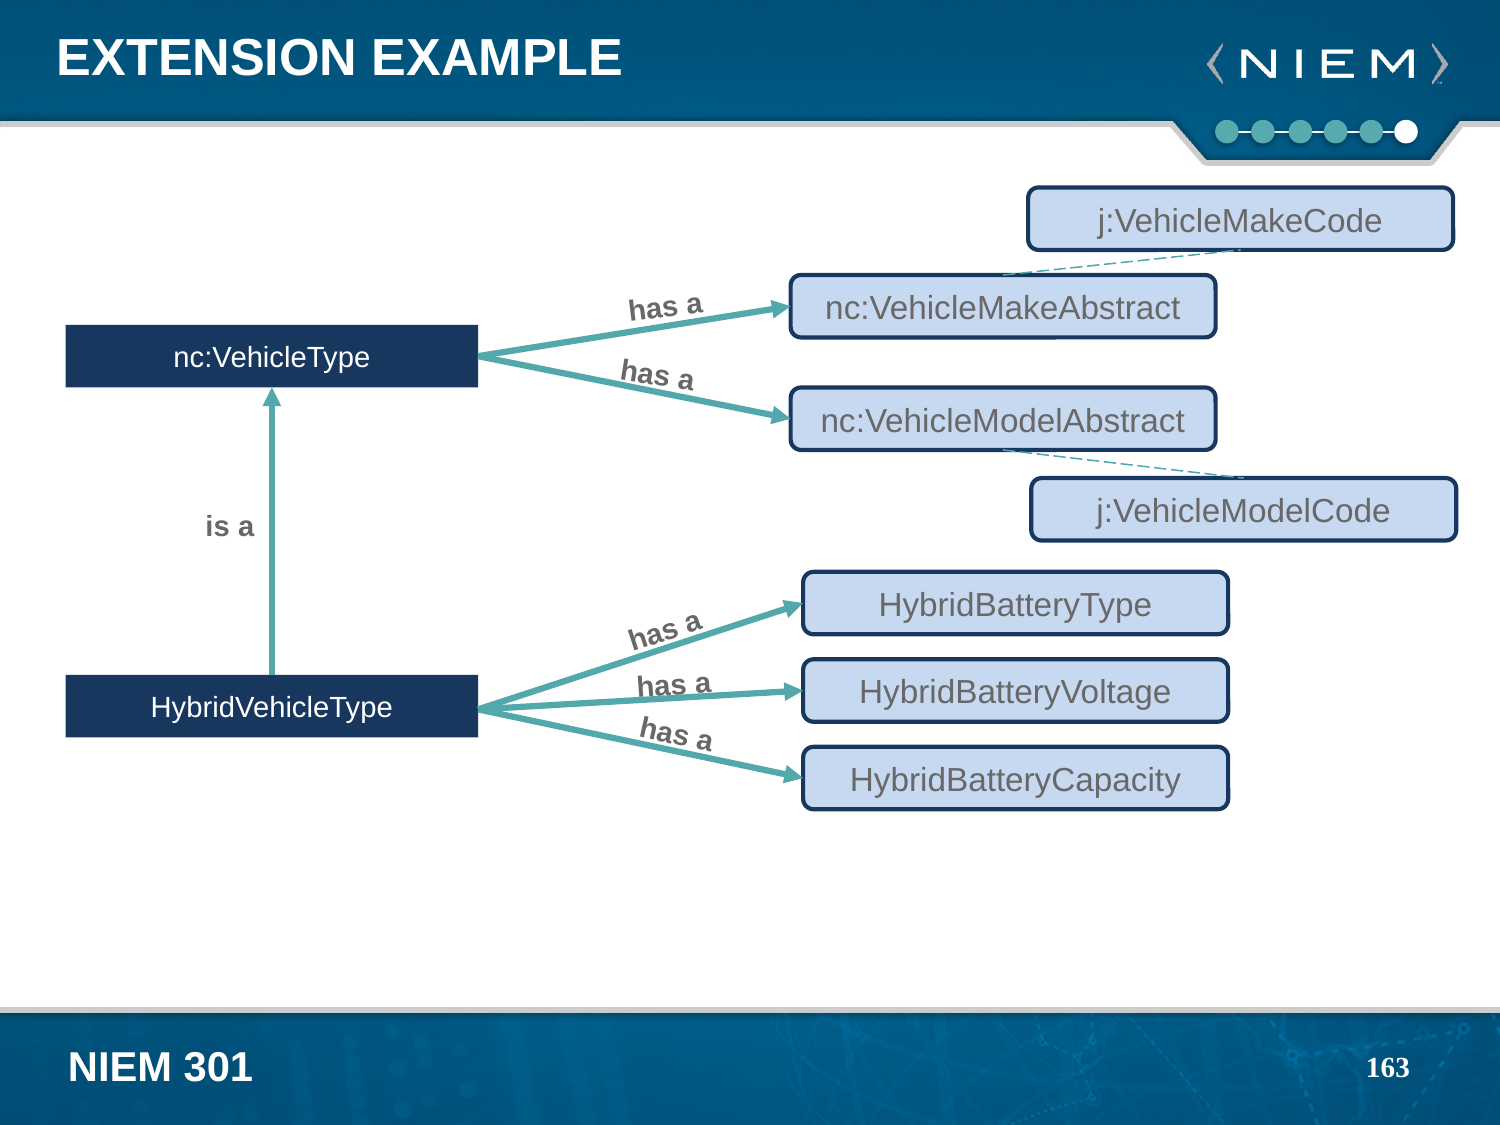

# Extension Example

j:VehicleMakeCode
nc:VehicleMakeAbstract
has a
nc:VehicleType
has a
nc:VehicleModelAbstract
j:VehicleModelCode
is a
HybridBatteryType
has a
has a
HybridBatteryVoltage
HybridVehicleType
has a
HybridBatteryCapacity
163